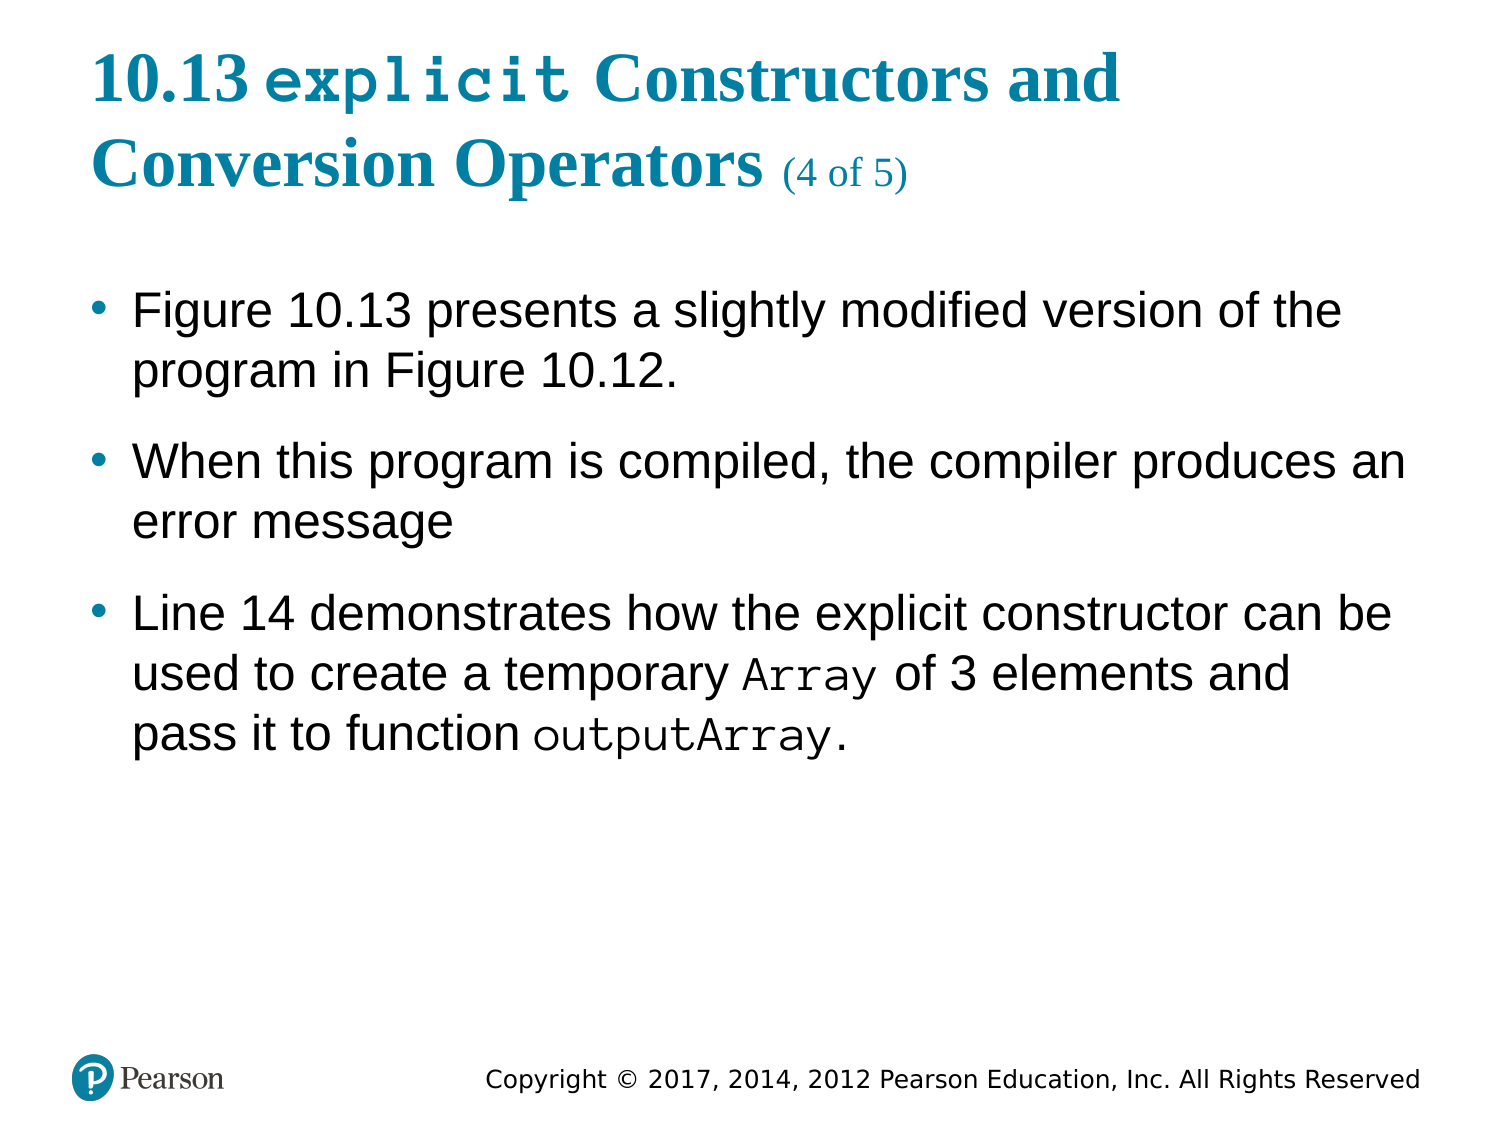

# 10.13 explicit Constructors and Conversion Operators (4 of 5)
Figure 10.13 presents a slightly modified version of the program in Figure 10.12.
When this program is compiled, the compiler produces an error message
Line 14 demonstrates how the explicit constructor can be used to create a temporary Array of 3 elements and pass it to function outputArray.